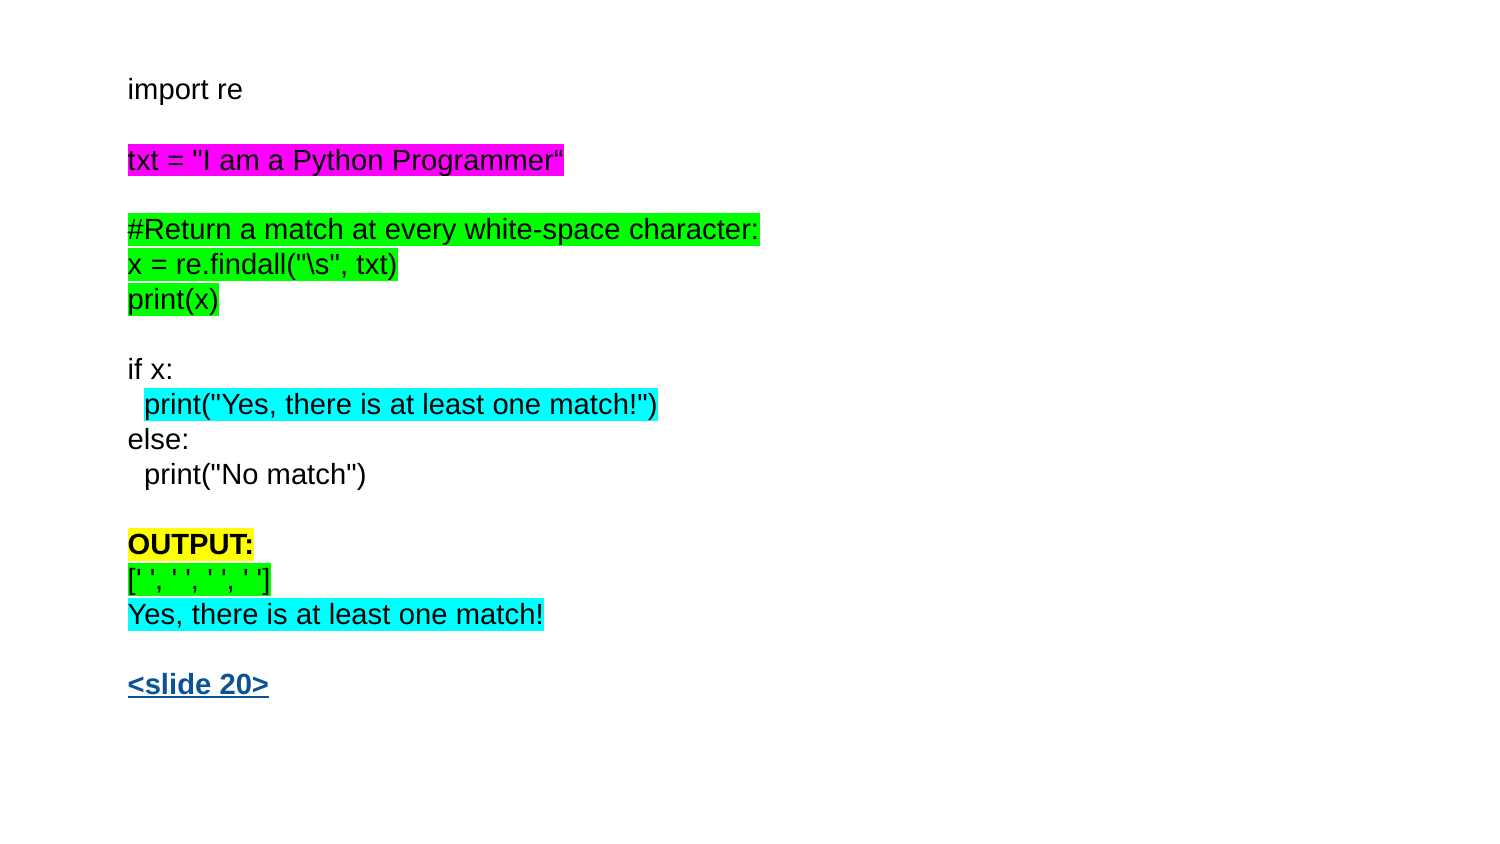

import re

txt = "I am a Python Programmer“

#Return a match at every white-space character:
x = re.findall("\s", txt)
print(x)

if x:
  print("Yes, there is at least one match!")
else:
  print("No match")

OUTPUT:
[' ', ' ', ' ', ' ']
Yes, there is at least one match!

<slide 20>